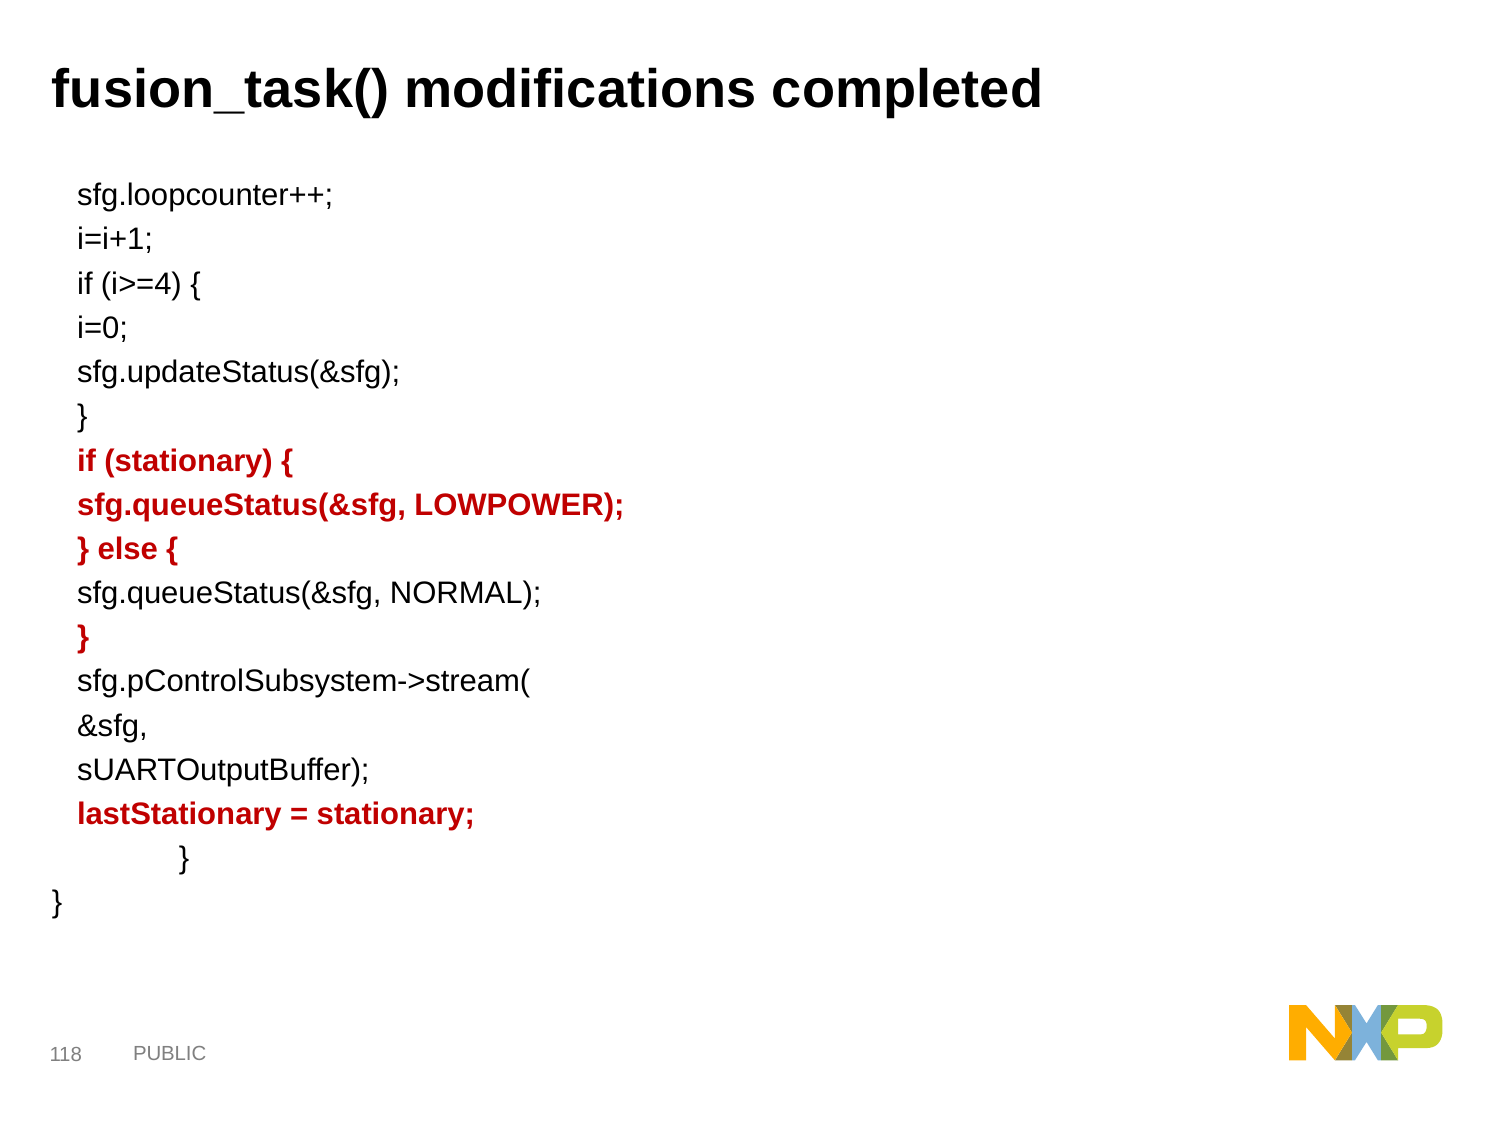

# fusion_task() modifications completed
			sfg.loopcounter++;
 			i=i+1;
			if (i>=4) {
				i=0;
				sfg.updateStatus(&sfg);
 			}
			if (stationary) {
 				sfg.queueStatus(&sfg, LOWPOWER);
 			} else {
 				sfg.queueStatus(&sfg, NORMAL);
 			}
 			sfg.pControlSubsystem->stream(
 				&sfg,
 				sUARTOutputBuffer);
 			lastStationary = stationary;
 	   	}
}